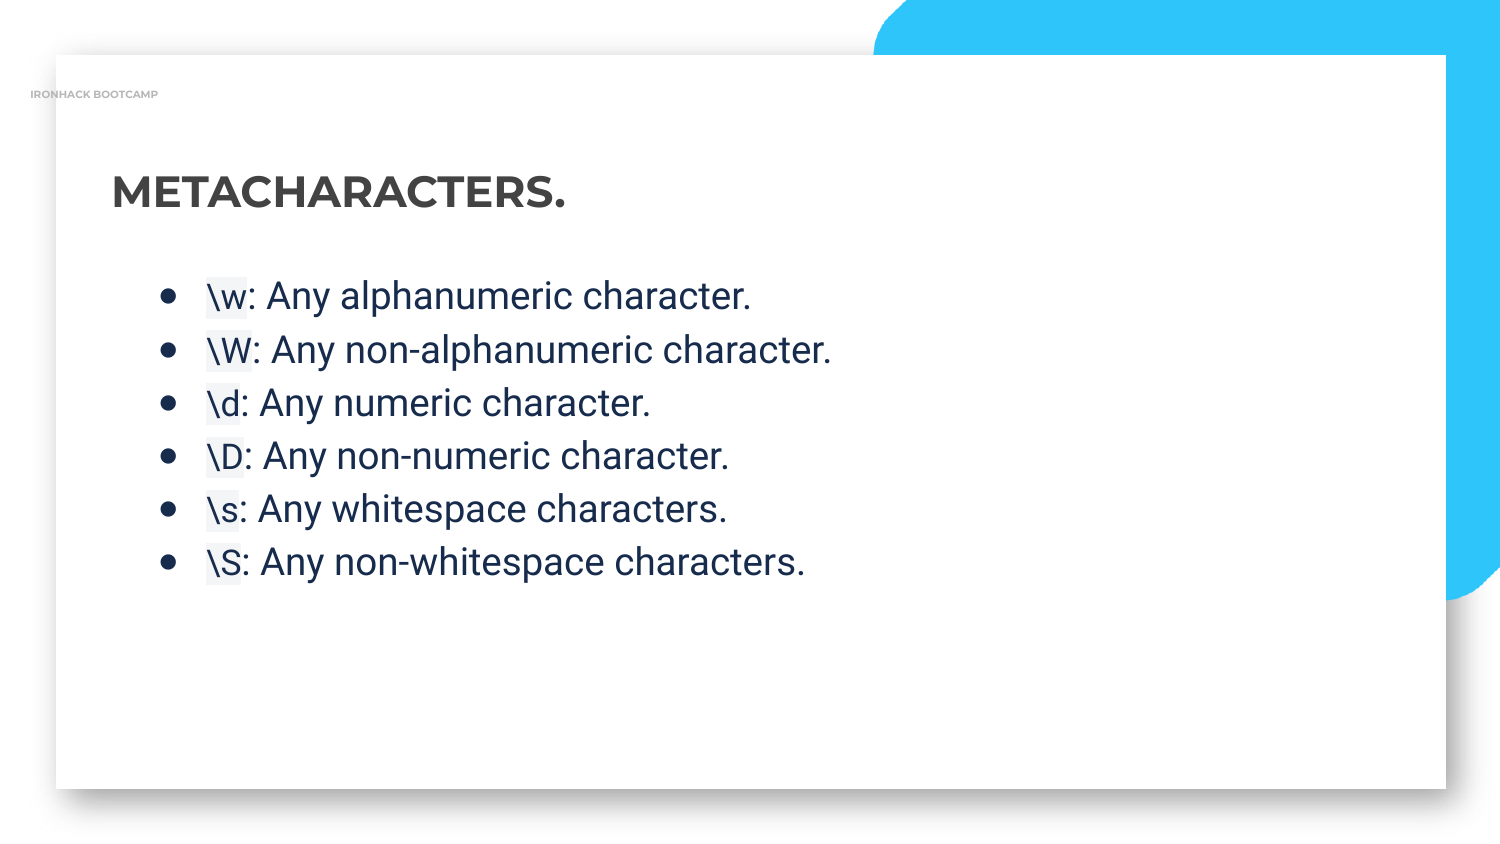

IRONHACK BOOTCAMP
METACHARACTERS.
\w: Any alphanumeric character.
\W: Any non-alphanumeric character.
\d: Any numeric character.
\D: Any non-numeric character.
\s: Any whitespace characters.
\S: Any non-whitespace characters.